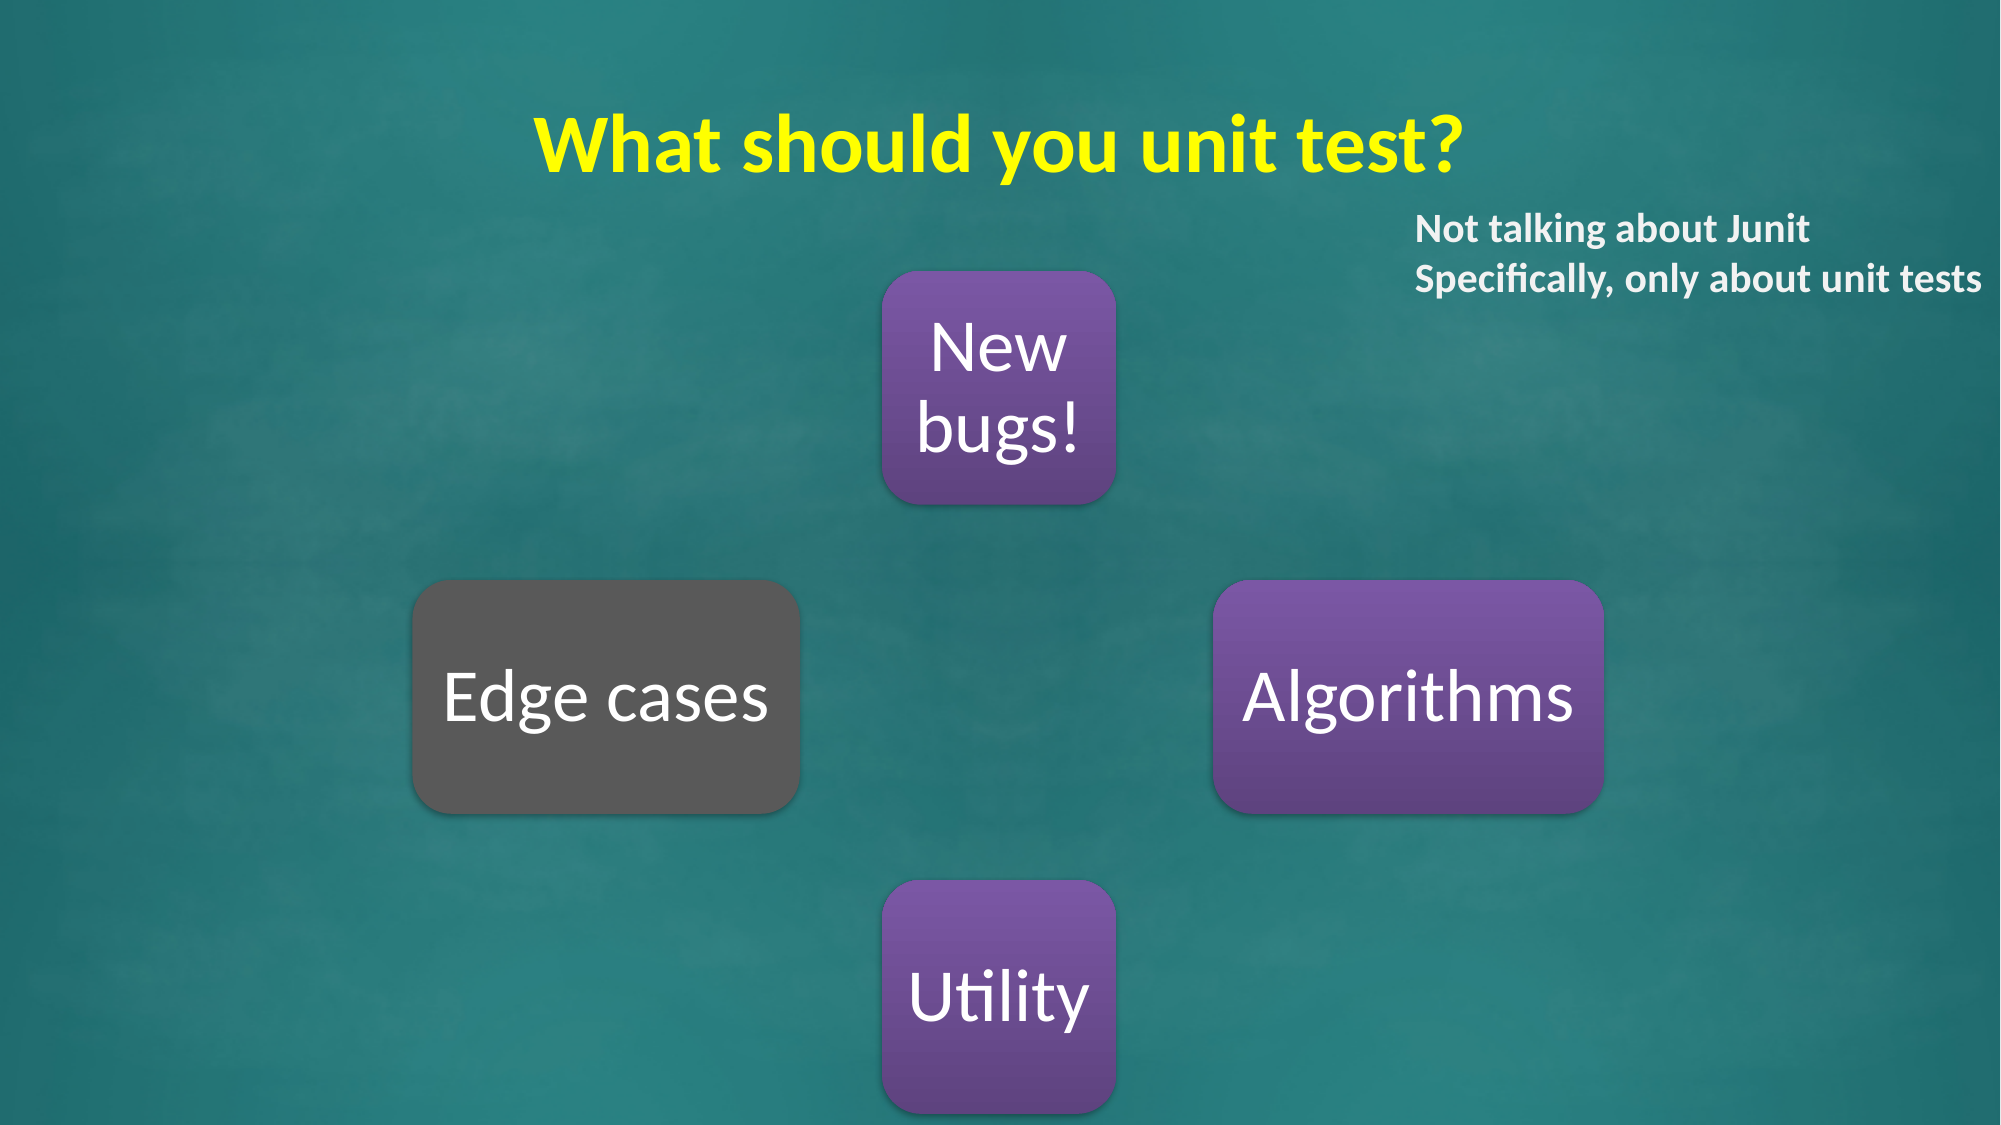

# What should you unit test?
Not talking about Junit
Specifically, only about unit tests
New bugs!
Edge cases
Algorithms
Utility